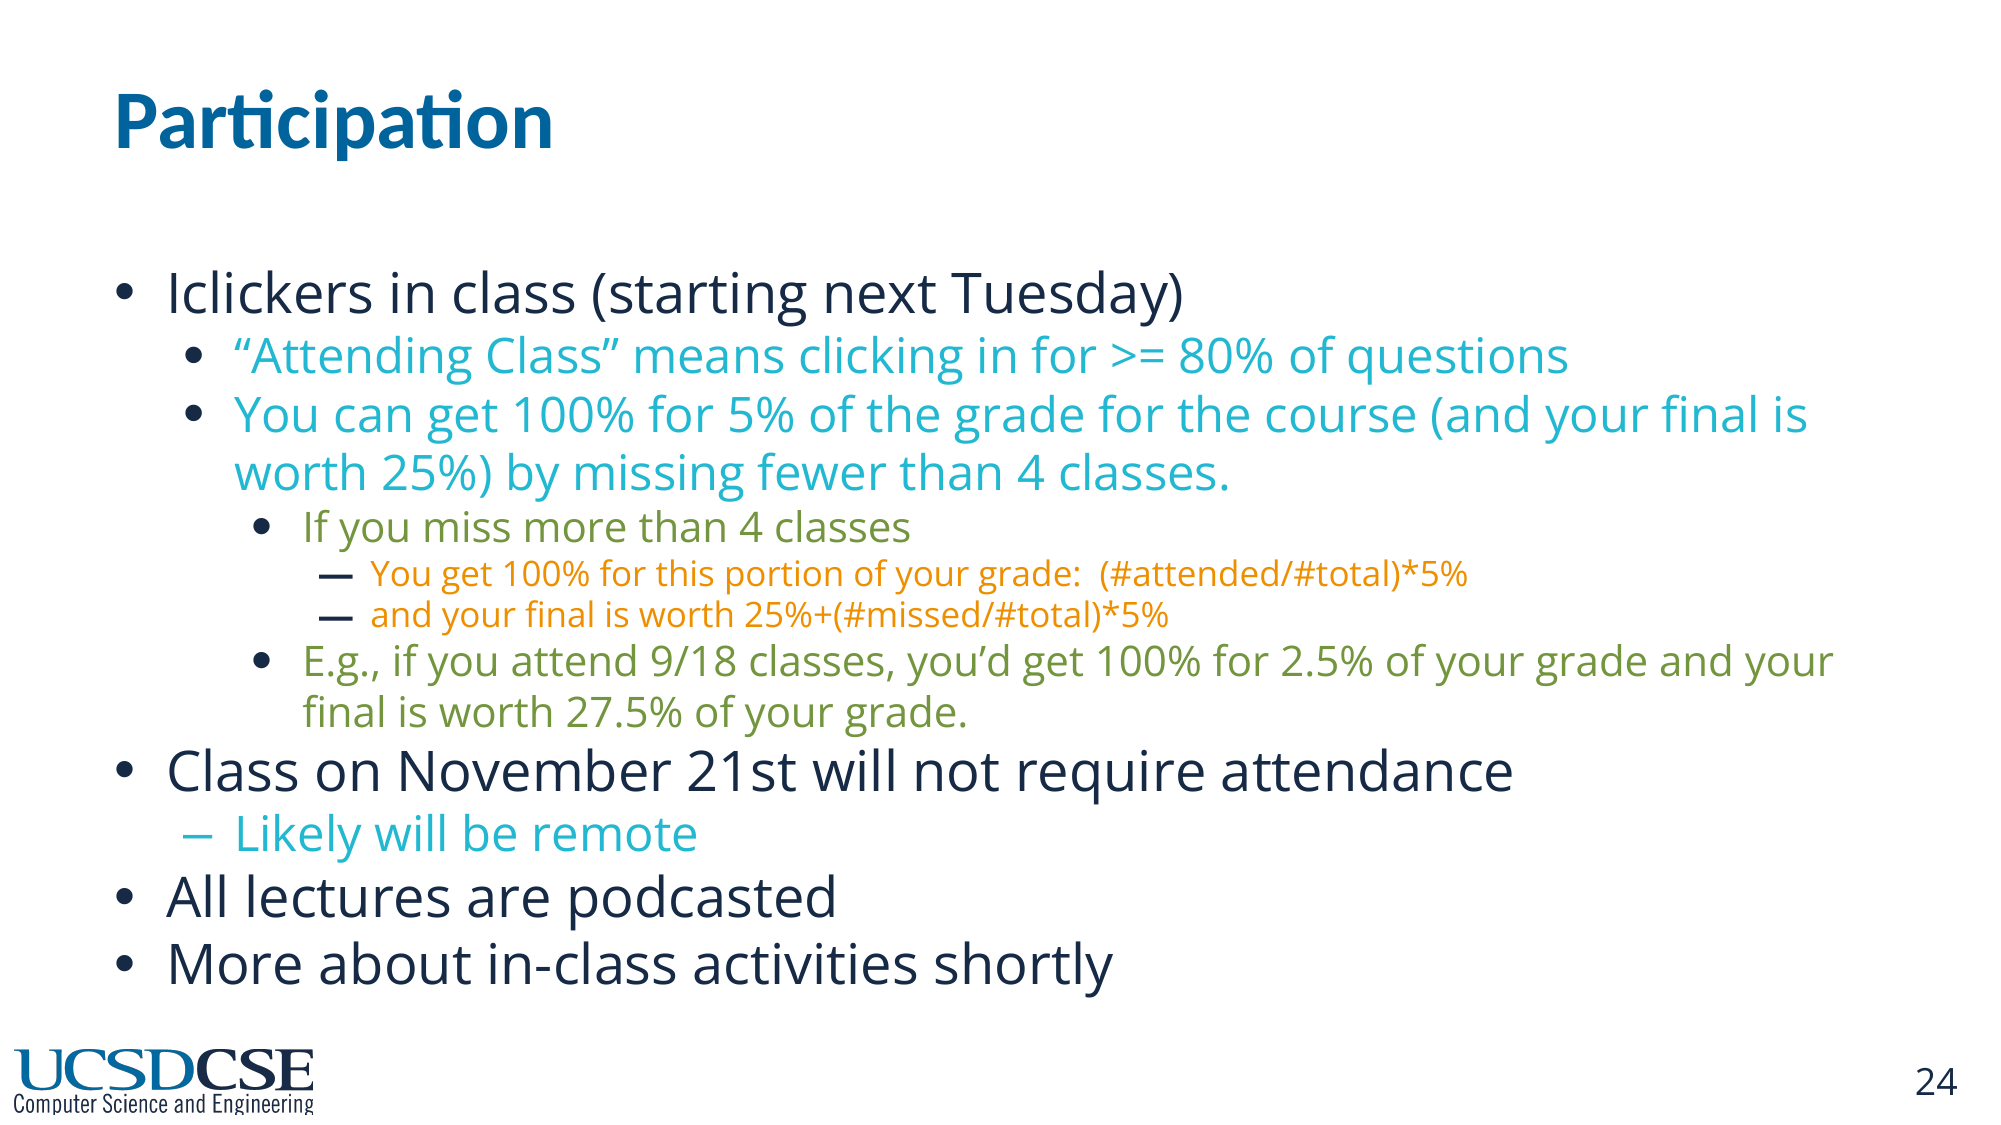

# Participation
Iclickers in class (starting next Tuesday)
“Attending Class” means clicking in for >= 80% of questions
You can get 100% for 5% of the grade for the course (and your final is worth 25%) by missing fewer than 4 classes.
If you miss more than 4 classes
You get 100% for this portion of your grade:  (#attended/#total)*5%
and your final is worth 25%+(#missed/#total)*5%
E.g., if you attend 9/18 classes, you’d get 100% for 2.5% of your grade and your final is worth 27.5% of your grade.
Class on November 21st will not require attendance
Likely will be remote
All lectures are podcasted
More about in-class activities shortly